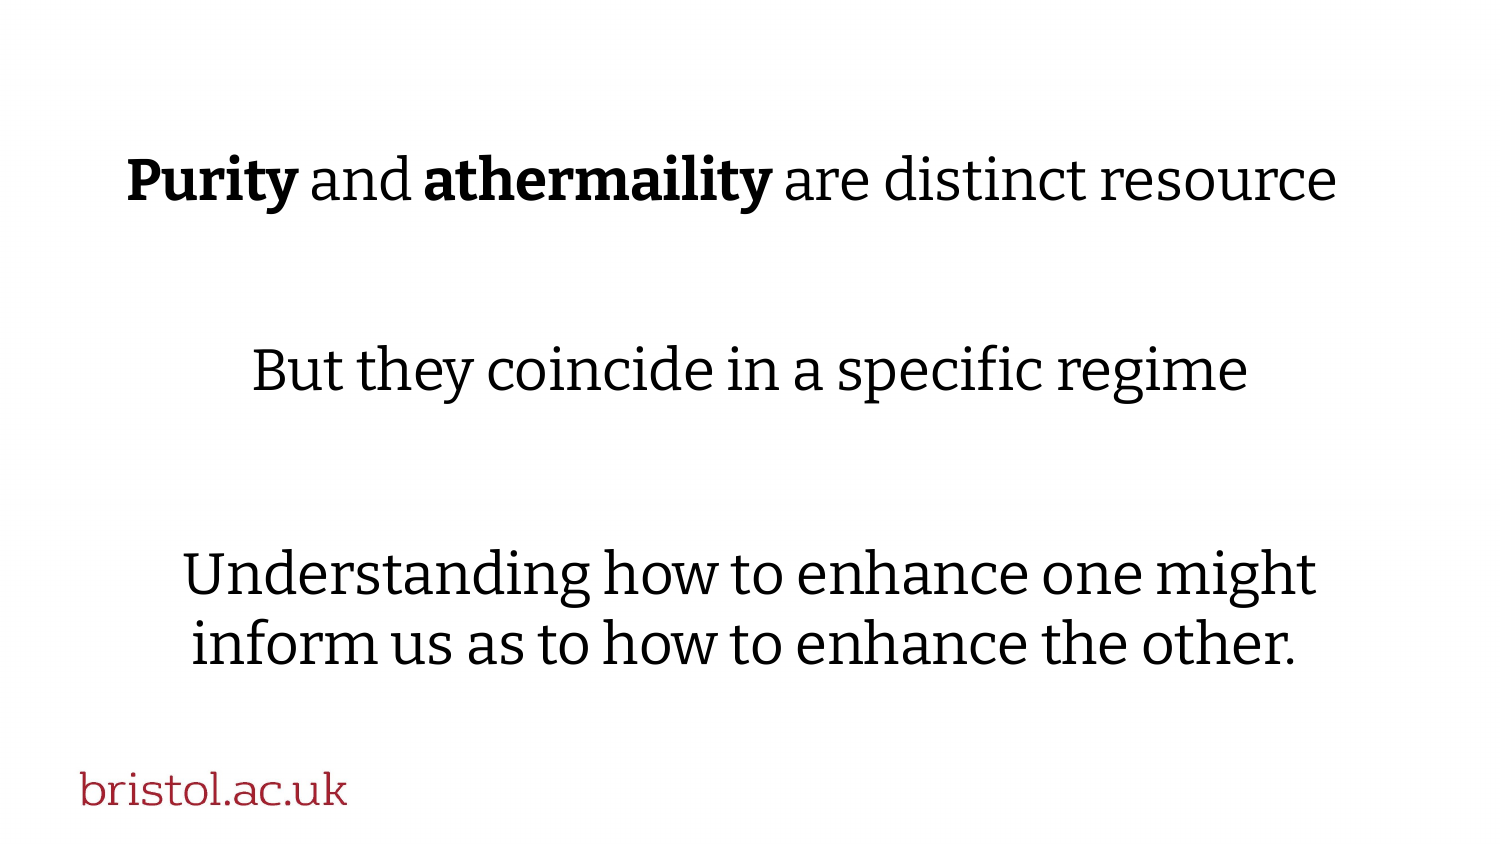

# Purity and athermaility are distinct resource
But they coincide in a specific regime
Understanding how to enhance one might inform us as to how to enhance the other.